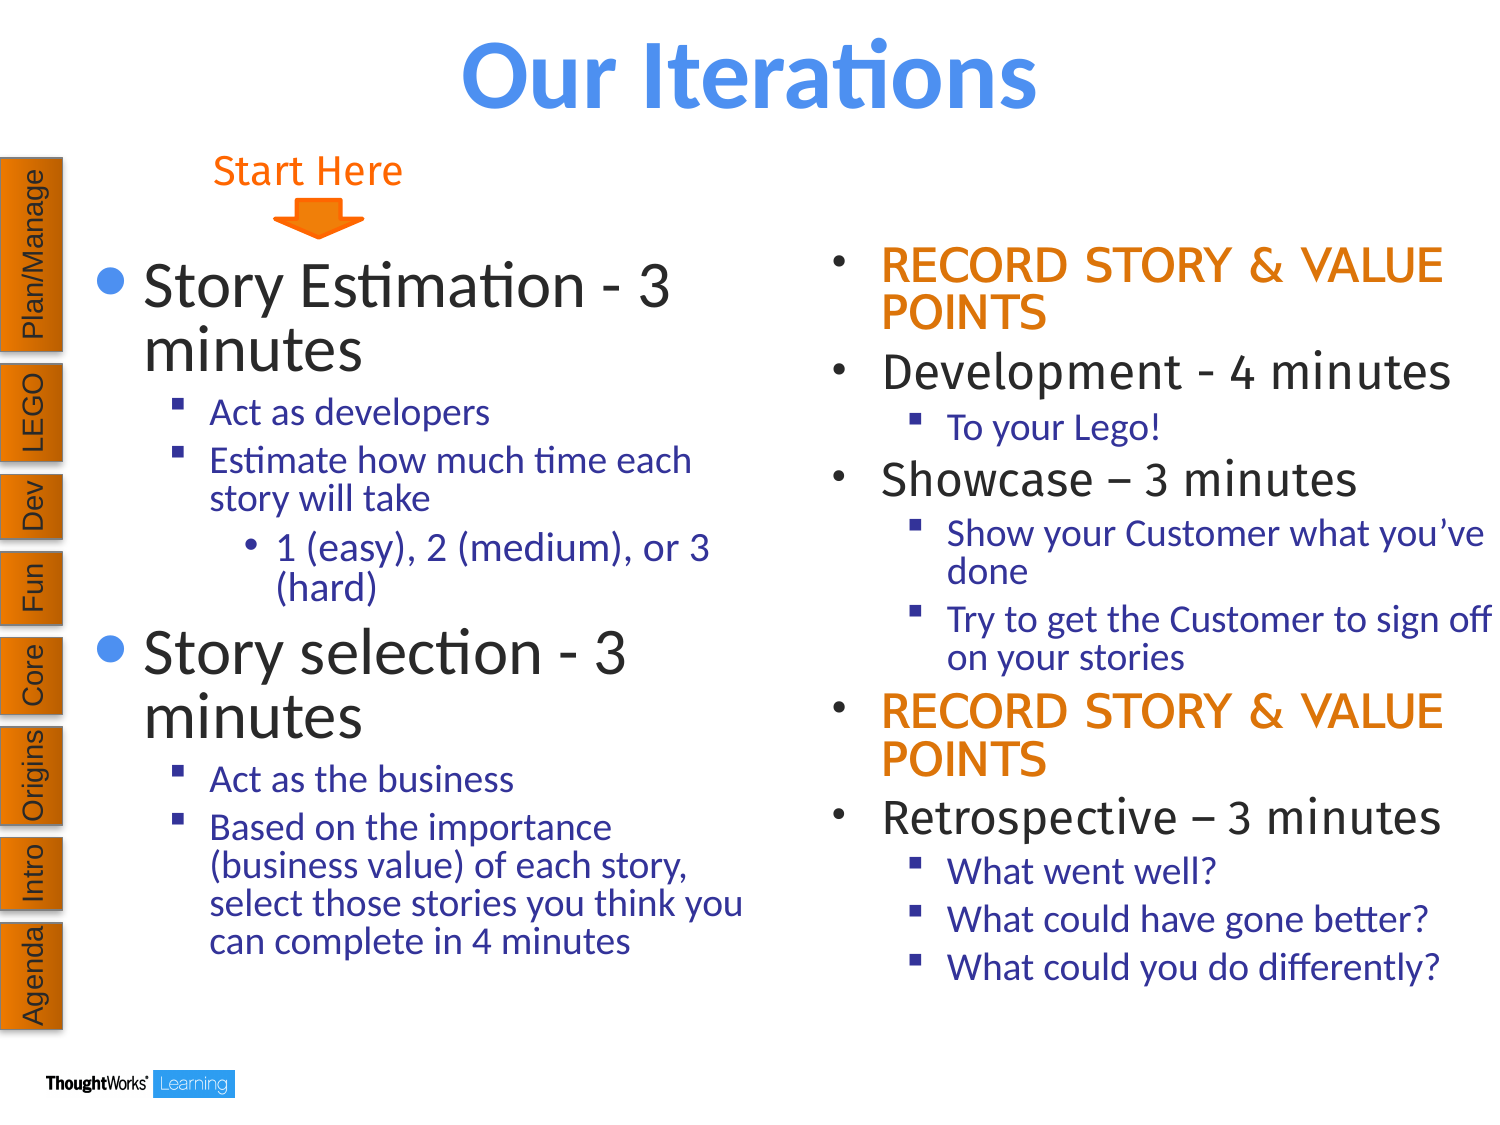

# Our Iterations
Start Here

Plan/Manage
RECORD STORY & VALUE POINTS
Development - 4 minutes
To your Lego!
Showcase – 3 minutes
Show your Customer what you’ve done
Try to get the Customer to sign off on your stories
RECORD STORY & VALUE POINTS
Retrospective – 3 minutes
What went well?
What could have gone better?
What could you do differently?
Story Estimation - 3 minutes
Act as developers
Estimate how much time each story will take
1 (easy), 2 (medium), or 3 (hard)
Story selection - 3 minutes
Act as the business
Based on the importance (business value) of each story, select those stories you think you can complete in 4 minutes
LEGO
Dev
Fun
Core
Origins
Intro
Agenda